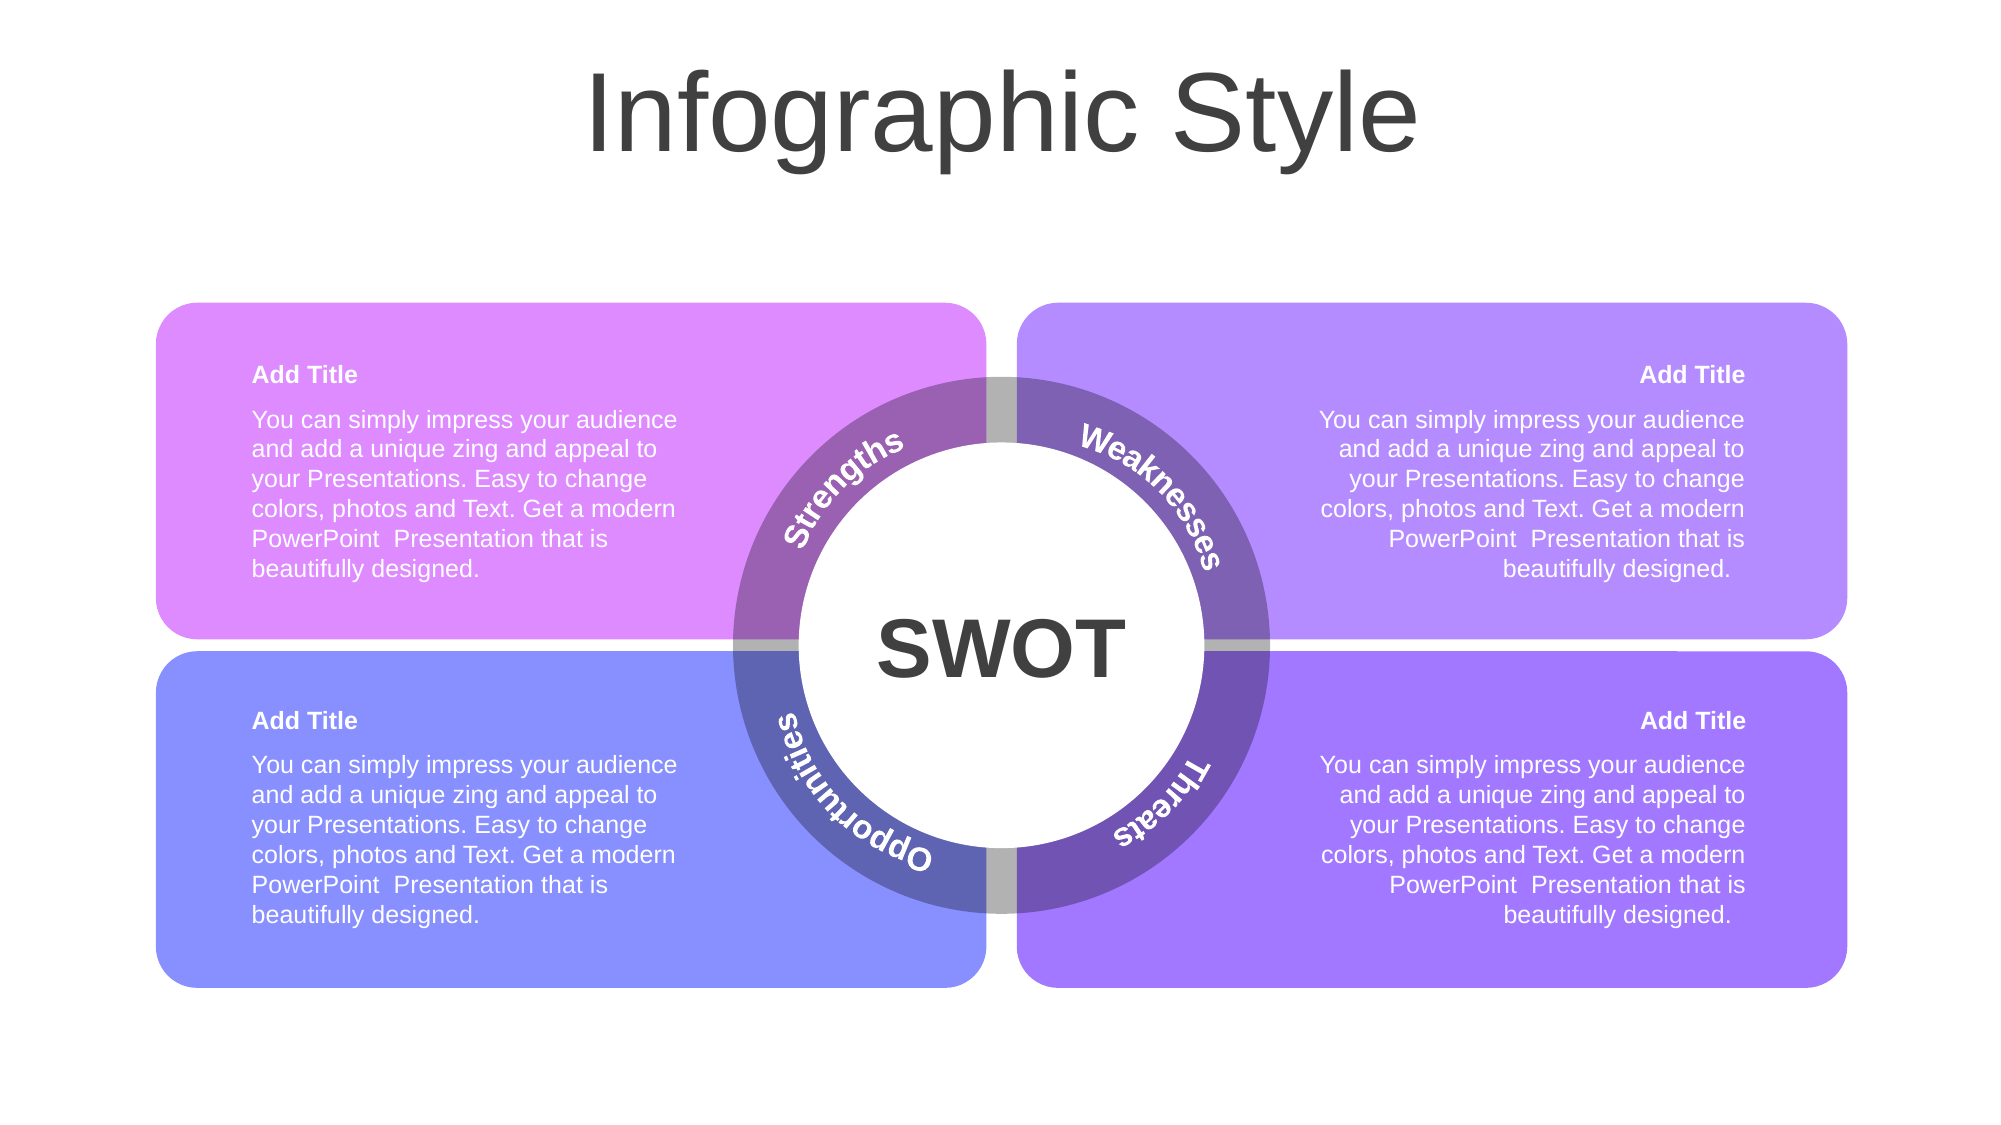

Infographic Style

Add Title
You can simply impress your audience and add a unique zing and appeal to your Presentations. Easy to change colors, photos and Text. Get a modern PowerPoint  Presentation that is beautifully designed.
Add Title
You can simply impress your audience and add a unique zing and appeal to your Presentations. Easy to change colors, photos and Text. Get a modern PowerPoint  Presentation that is beautifully designed.

Strengths
Weaknesses
Opportunities
Threats
SWOT
Add Title
You can simply impress your audience and add a unique zing and appeal to your Presentations. Easy to change colors, photos and Text. Get a modern PowerPoint  Presentation that is beautifully designed.
Add Title
You can simply impress your audience and add a unique zing and appeal to your Presentations. Easy to change colors, photos and Text. Get a modern PowerPoint  Presentation that is beautifully designed.